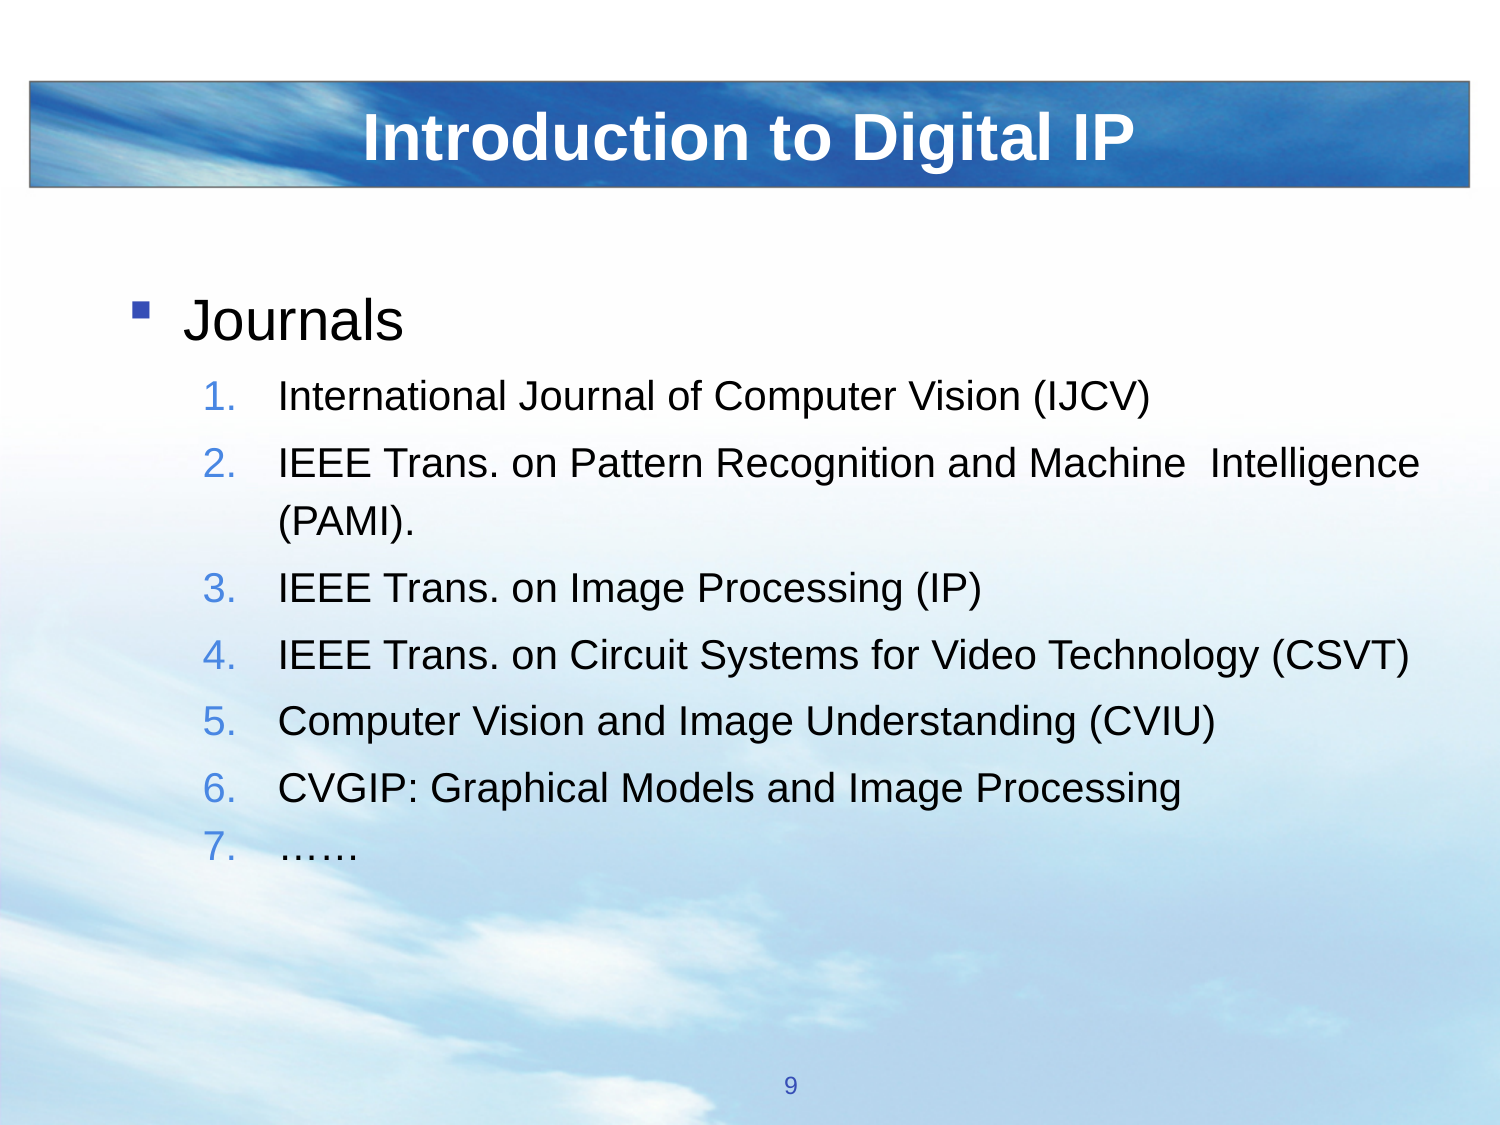

# Introduction to Digital IP
Journals
International Journal of Computer Vision (IJCV)
IEEE Trans. on Pattern Recognition and Machine  Intelligence (PAMI).
IEEE Trans. on Image Processing (IP)
IEEE Trans. on Circuit Systems for Video Technology (CSVT)
Computer Vision and Image Understanding (CVIU)
CVGIP: Graphical Models and Image Processing
……
9